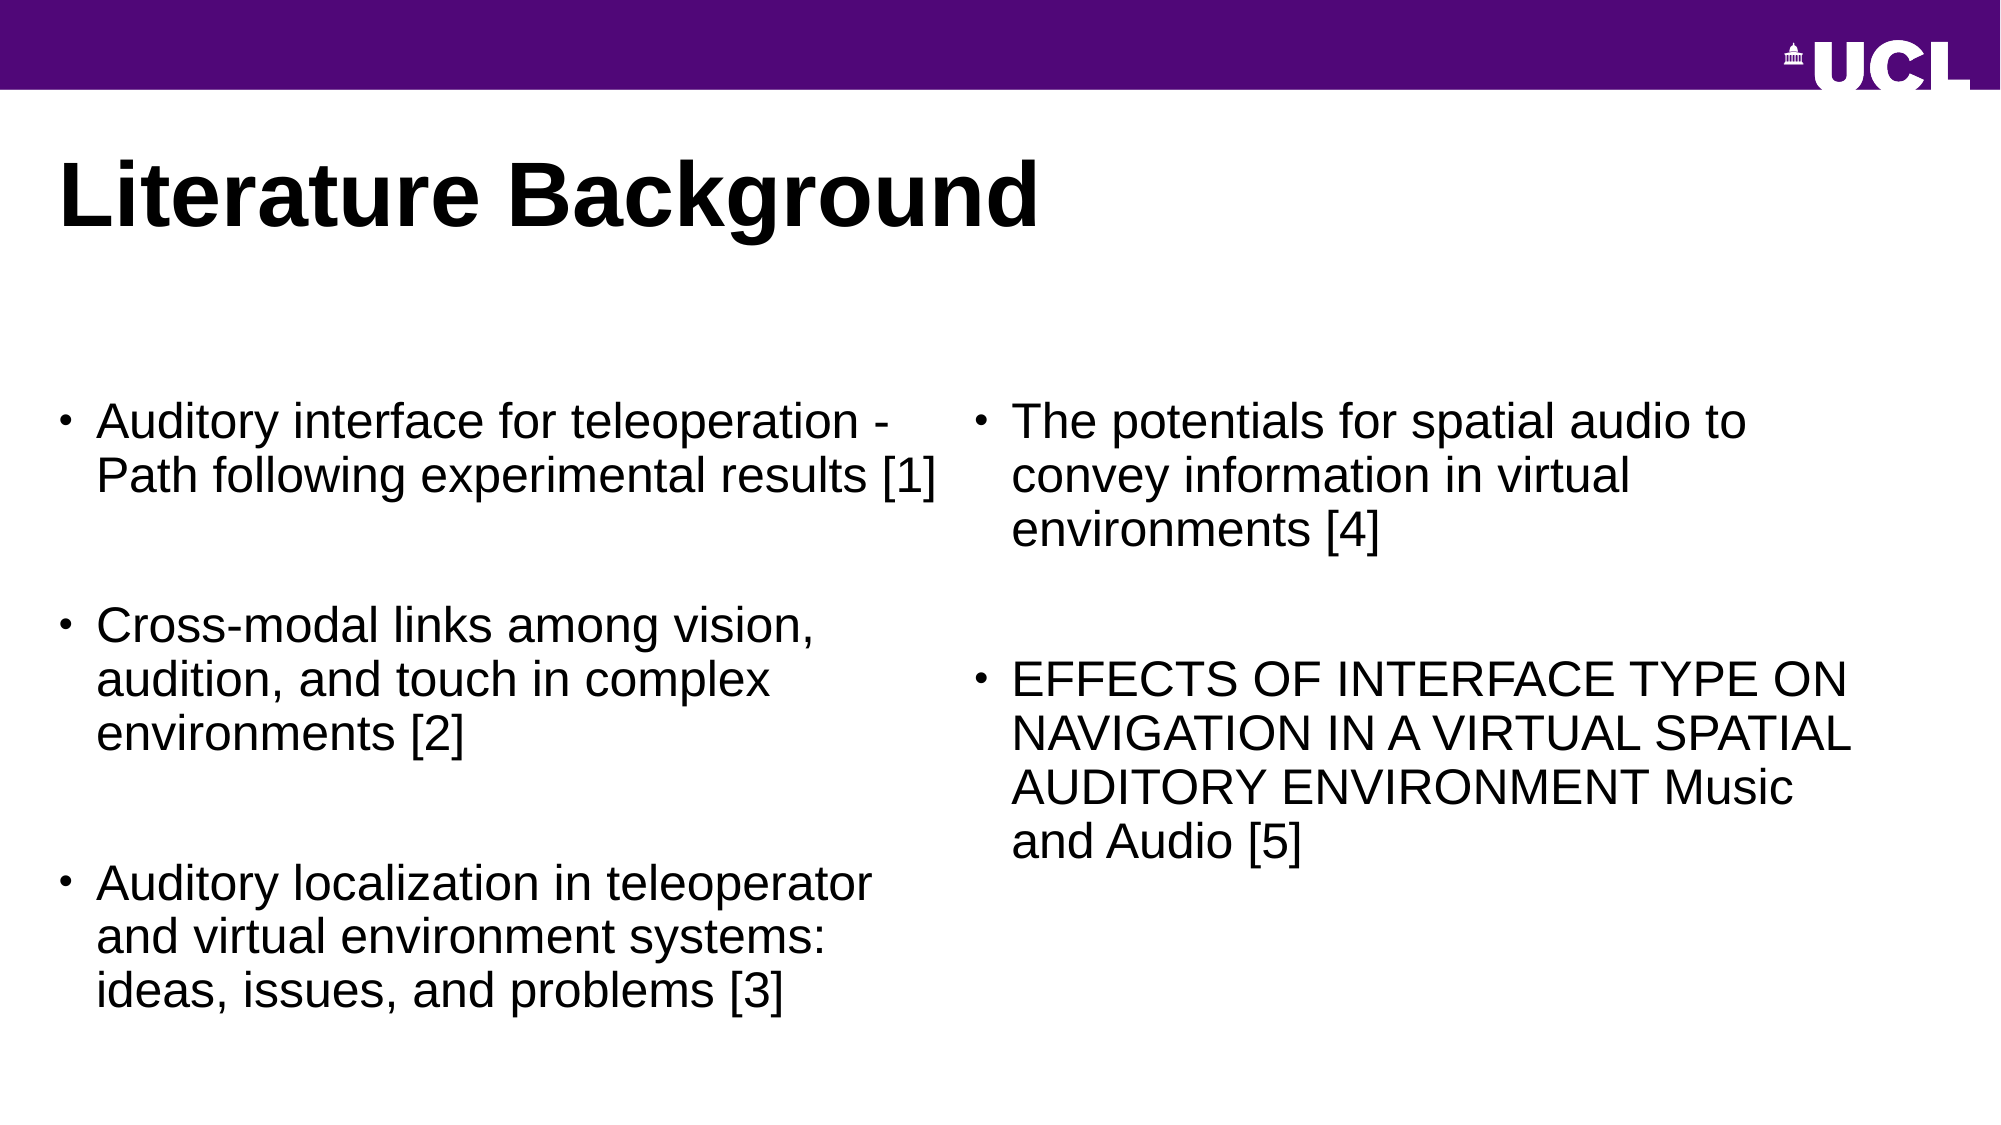

# Literature Background
Auditory interface for teleoperation - Path following experimental results [1]

Cross-modal links among vision, audition, and touch in complex environments [2]

Auditory localization in teleoperator and virtual environment systems: ideas, issues, and problems [3]
The potentials for spatial audio to convey information in virtual environments [4]

EFFECTS OF INTERFACE TYPE ON NAVIGATION IN A VIRTUAL SPATIAL AUDITORY ENVIRONMENT Music and Audio [5]